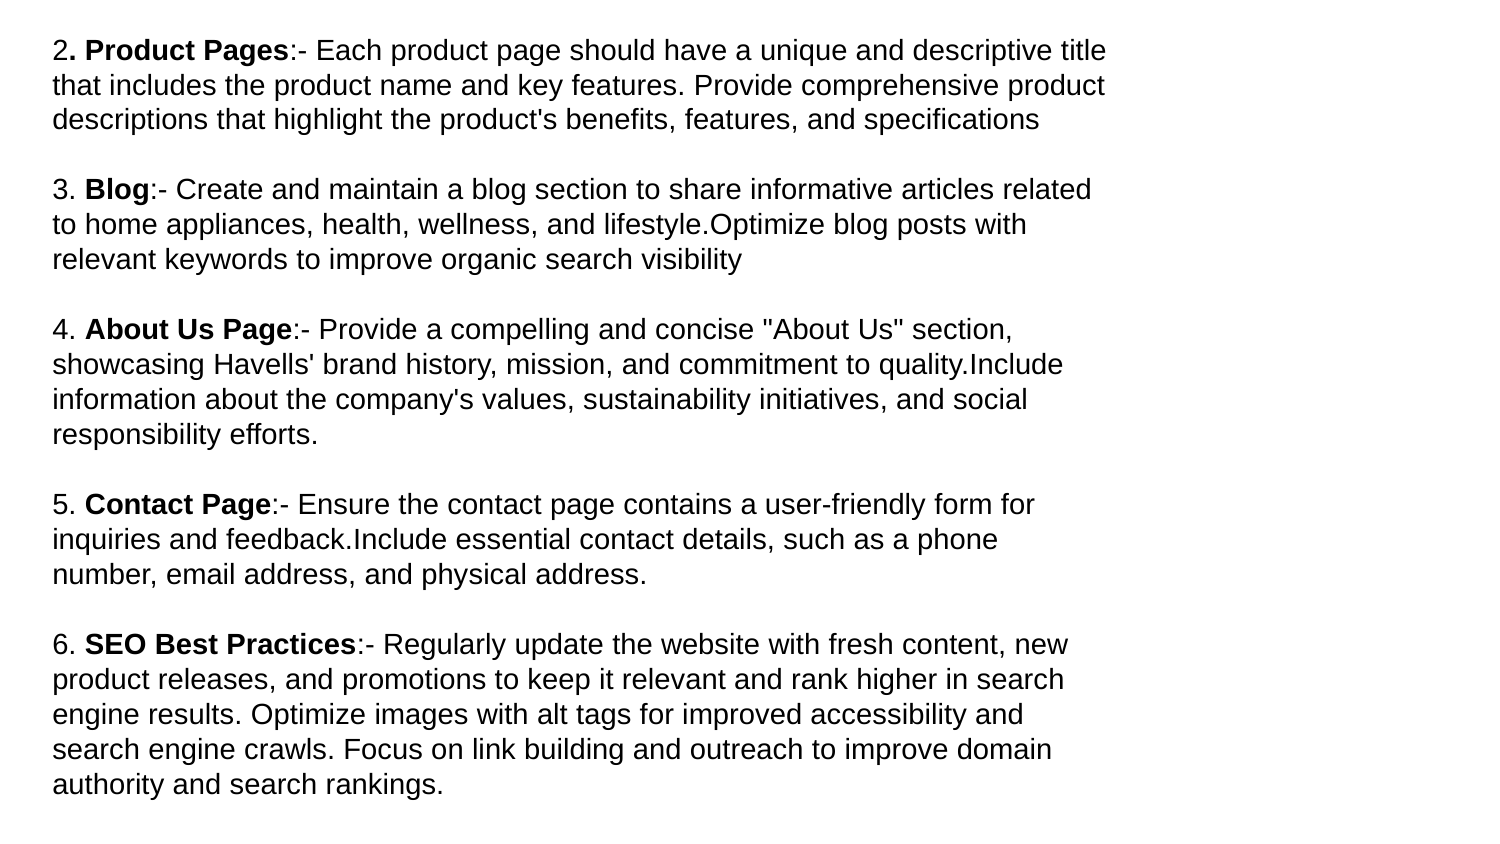

2. Product Pages:- Each product page should have a unique and descriptive title that includes the product name and key features. Provide comprehensive product descriptions that highlight the product's benefits, features, and specifications

3. Blog:- Create and maintain a blog section to share informative articles related to home appliances, health, wellness, and lifestyle.Optimize blog posts with relevant keywords to improve organic search visibility

4. About Us Page:- Provide a compelling and concise "About Us" section, showcasing Havells' brand history, mission, and commitment to quality.Include information about the company's values, sustainability initiatives, and social responsibility efforts.

5. Contact Page:- Ensure the contact page contains a user-friendly form for inquiries and feedback.Include essential contact details, such as a phone number, email address, and physical address.

6. SEO Best Practices:- Regularly update the website with fresh content, new product releases, and promotions to keep it relevant and rank higher in search engine results. Optimize images with alt tags for improved accessibility and search engine crawls. Focus on link building and outreach to improve domain authority and search rankings.